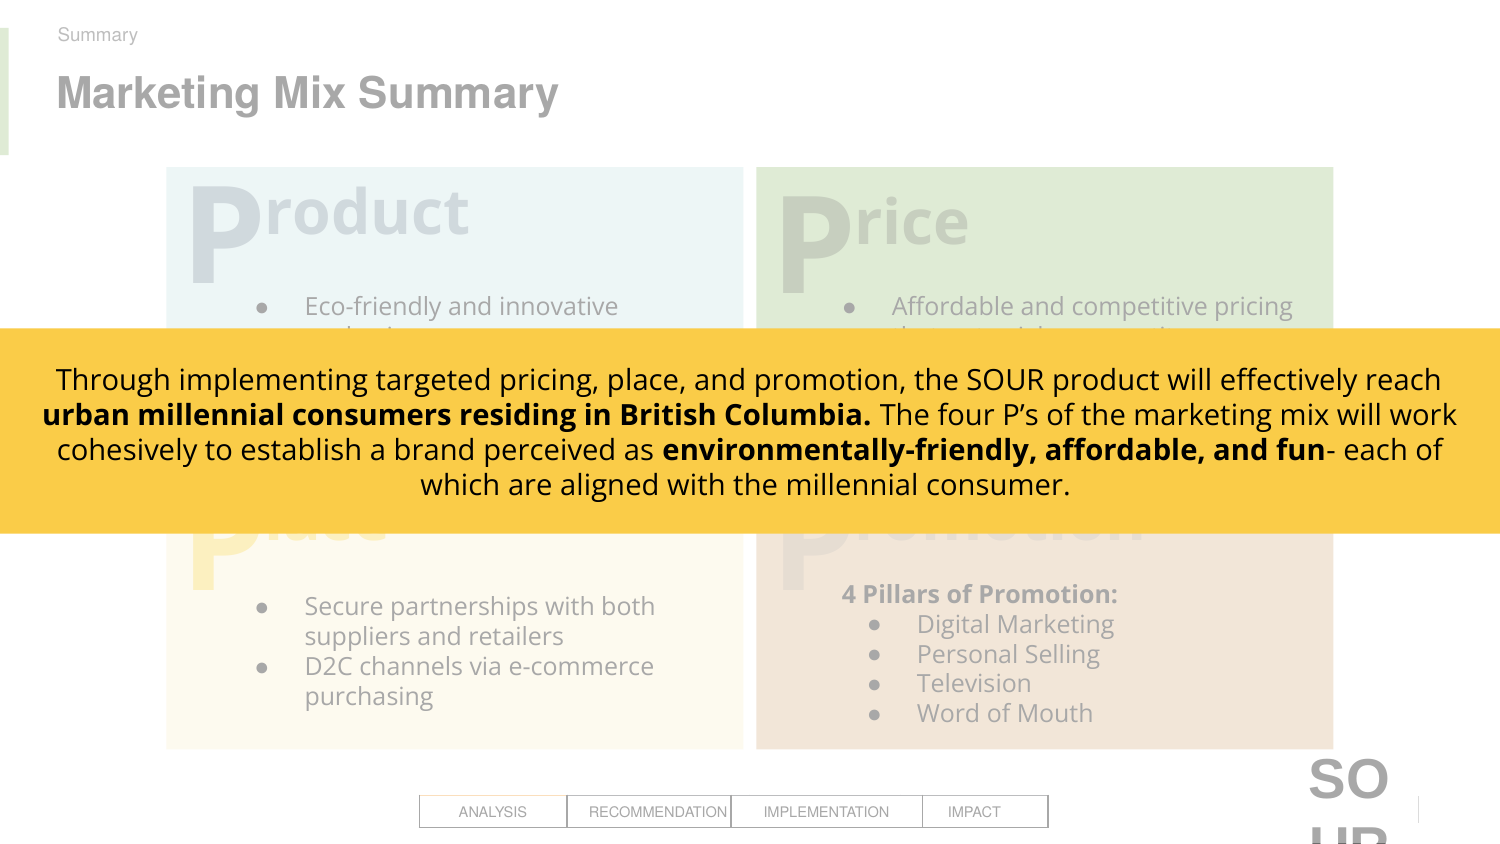

Summary
# Marketing Mix Summary
roduct
P

rice
P
Eco-friendly and innovative packaging
Fun, yet stylish branding that conveys both product excellence and “SOUR” name
Affordable and competitive pricing that outweighs competitors
Pricing in alignment with the BC urban millennial’s needs
Through implementing targeted pricing, place, and promotion, the SOUR product will effectively reach urban millennial consumers residing in British Columbia. The four P’s of the marketing mix will work cohesively to establish a brand perceived as environmentally-friendly, affordable, and fun- each of which are aligned with the millennial consumer.
lace
romotion

P
P
4 Pillars of Promotion:
Digital Marketing
Personal Selling
Television
Word of Mouth
Secure partnerships with both suppliers and retailers
D2C channels via e-commerce purchasing